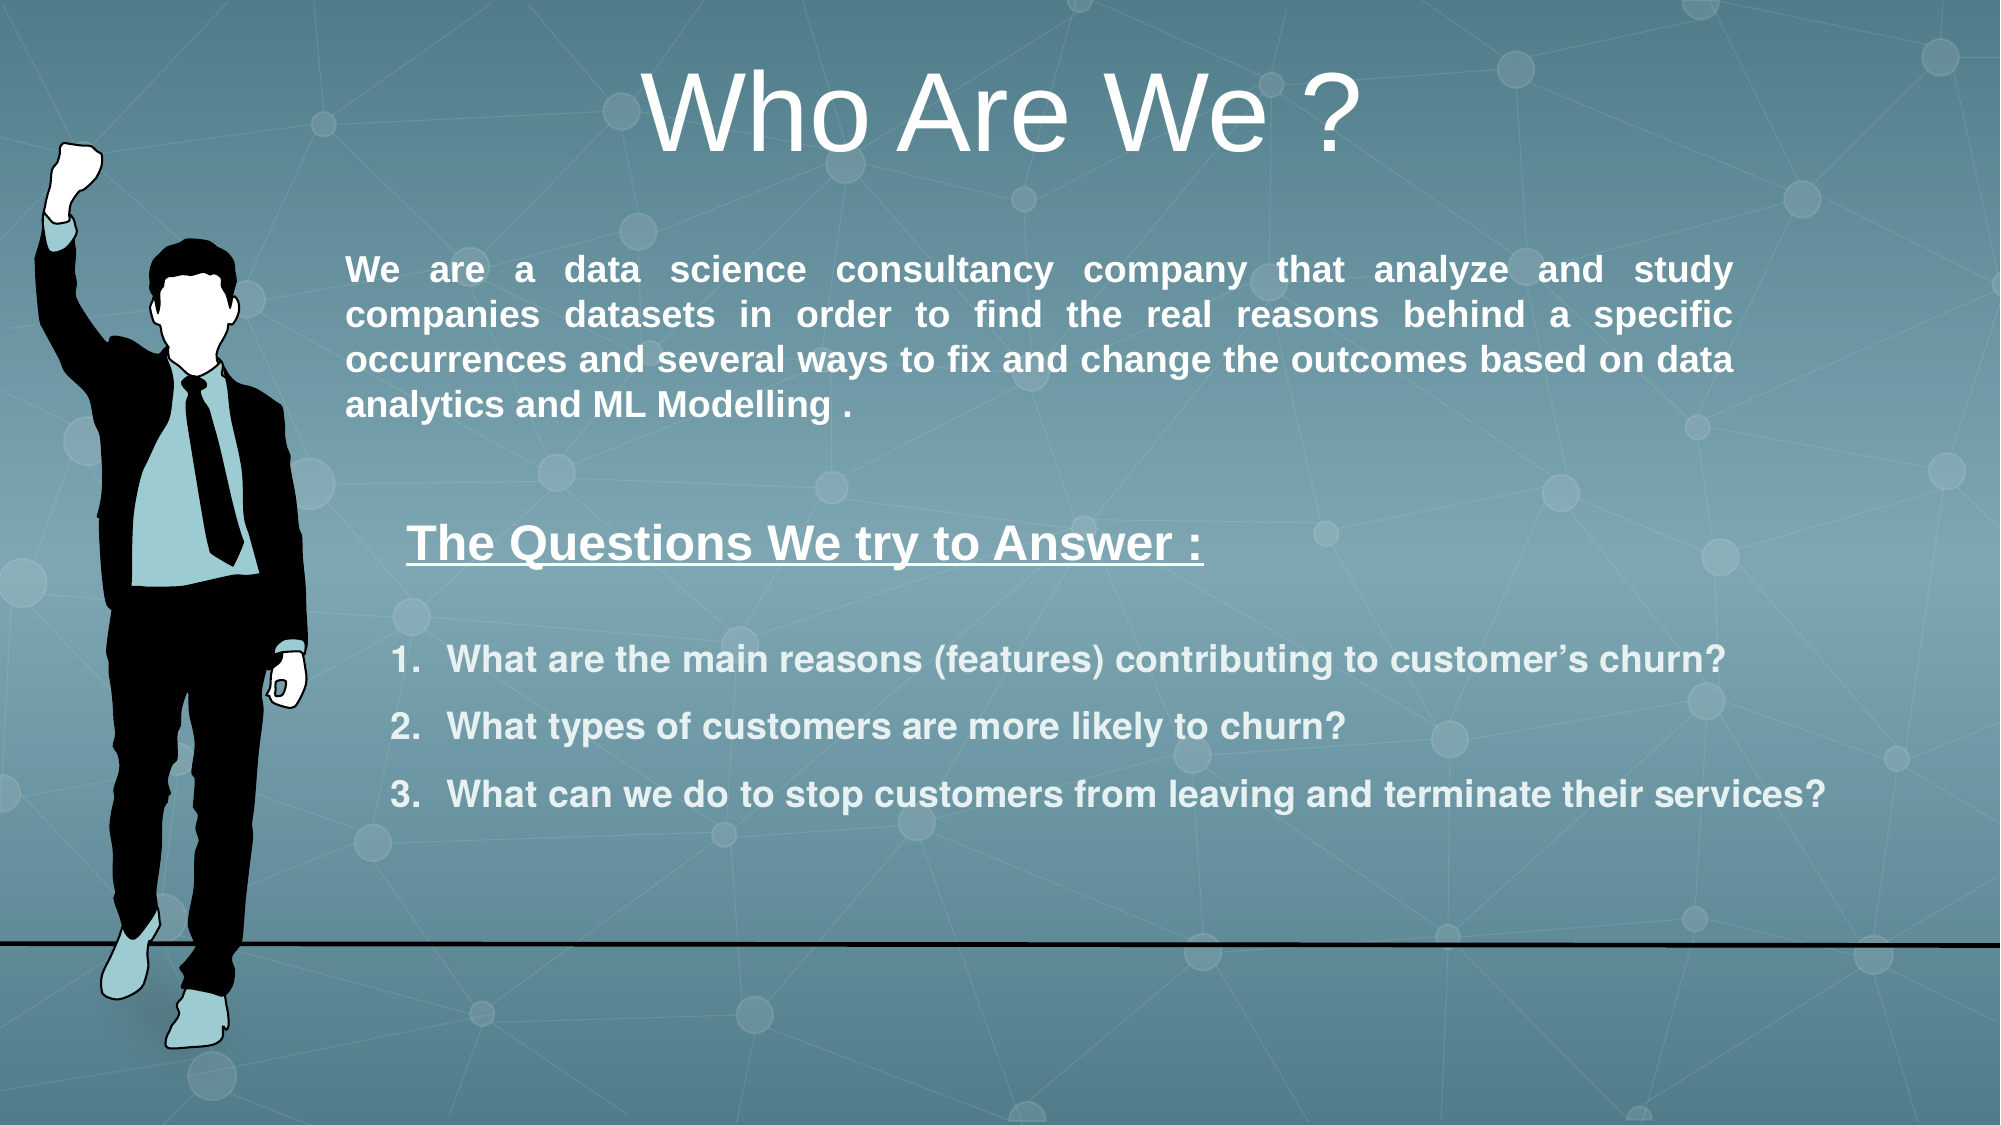

Who Are We ?

We are a data science consultancy company that analyze and study companies datasets in order to find the real reasons behind a specific occurrences and several ways to fix and change the outcomes based on data analytics and ML Modelling .
The Questions We try to Answer :
What are the main reasons (features) contributing to customer’s churn?
What types of customers are more likely to churn?
What can we do to stop customers from leaving and terminate their services?